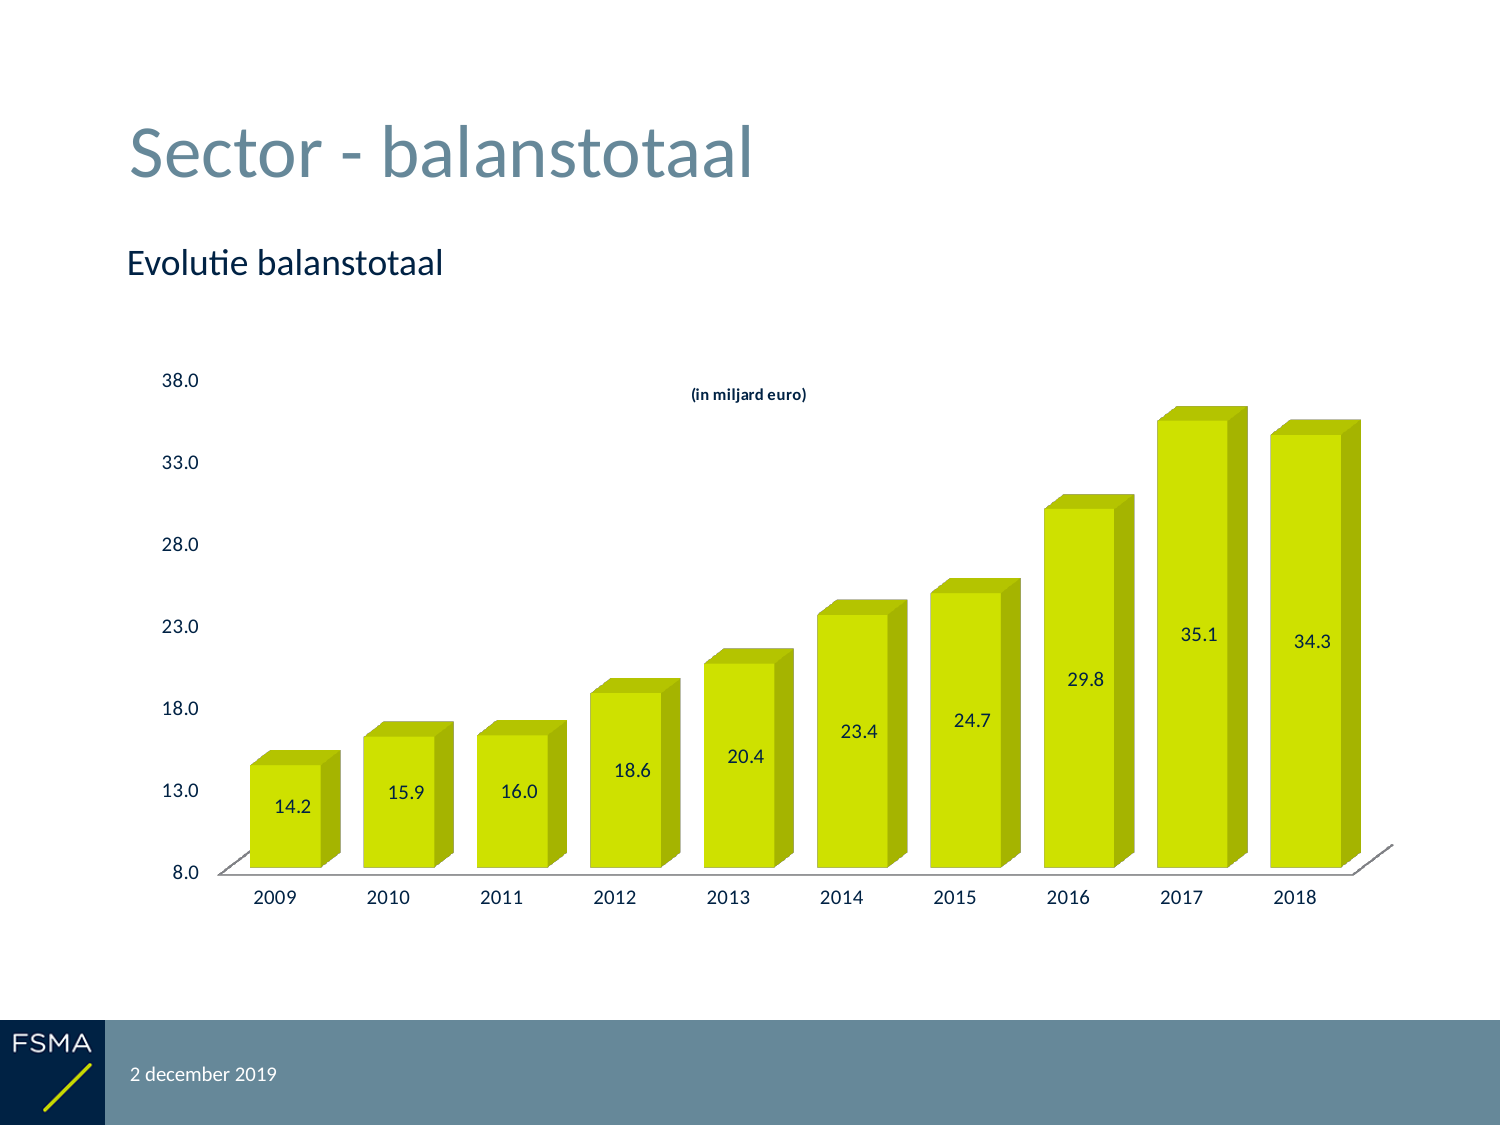

# Sector - balanstotaal
Evolutie balanstotaal

[unsupported chart]

2 december 2019
Rapportering over het boekjaar 2018
7